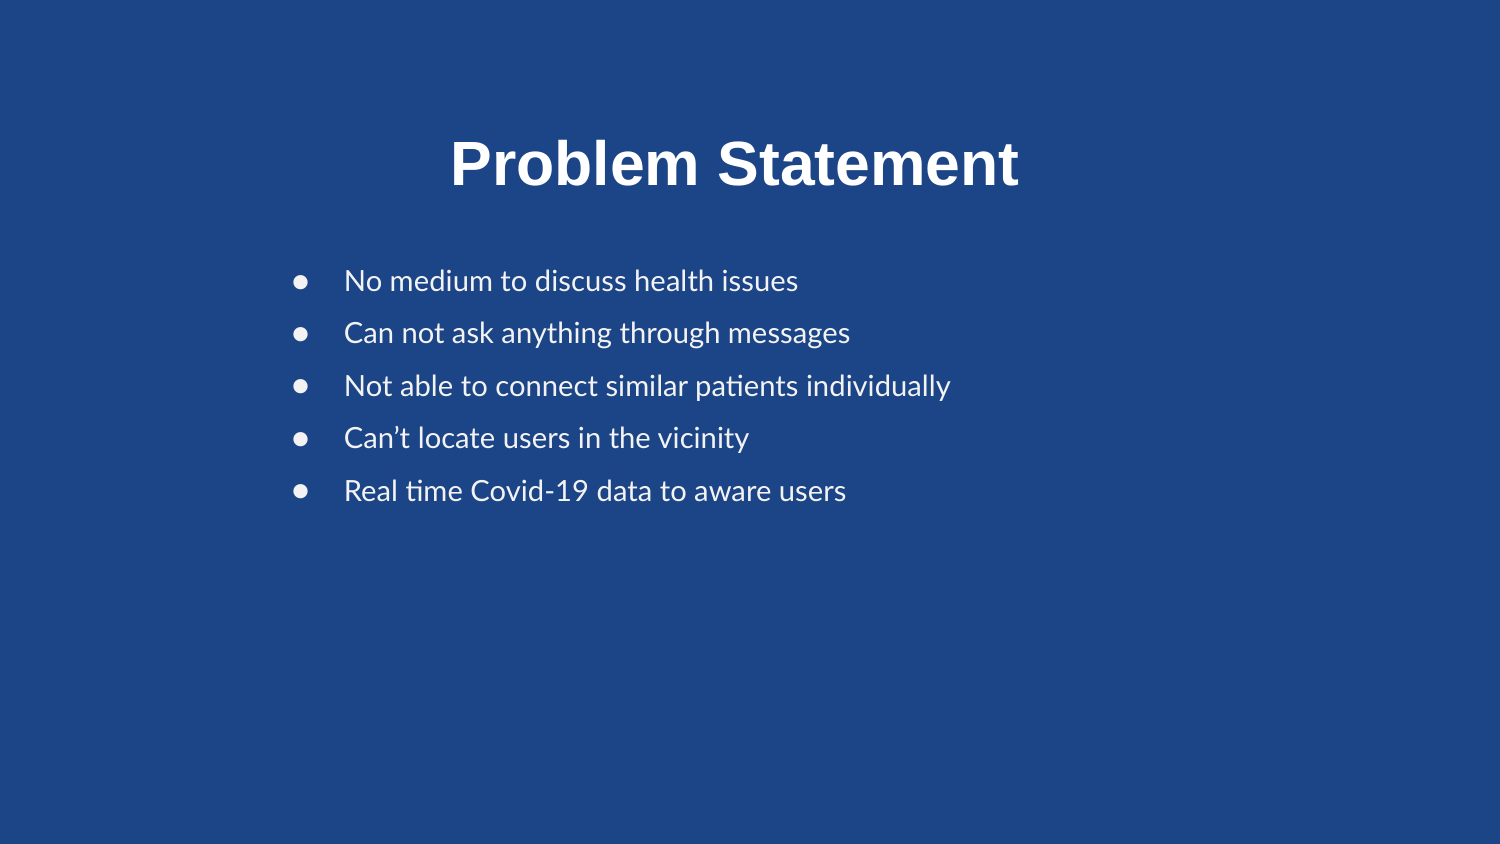

Problem Statement
No medium to discuss health issues
Can not ask anything through messages
Not able to connect similar patients individually
Can’t locate users in the vicinity
Real time Covid-19 data to aware users